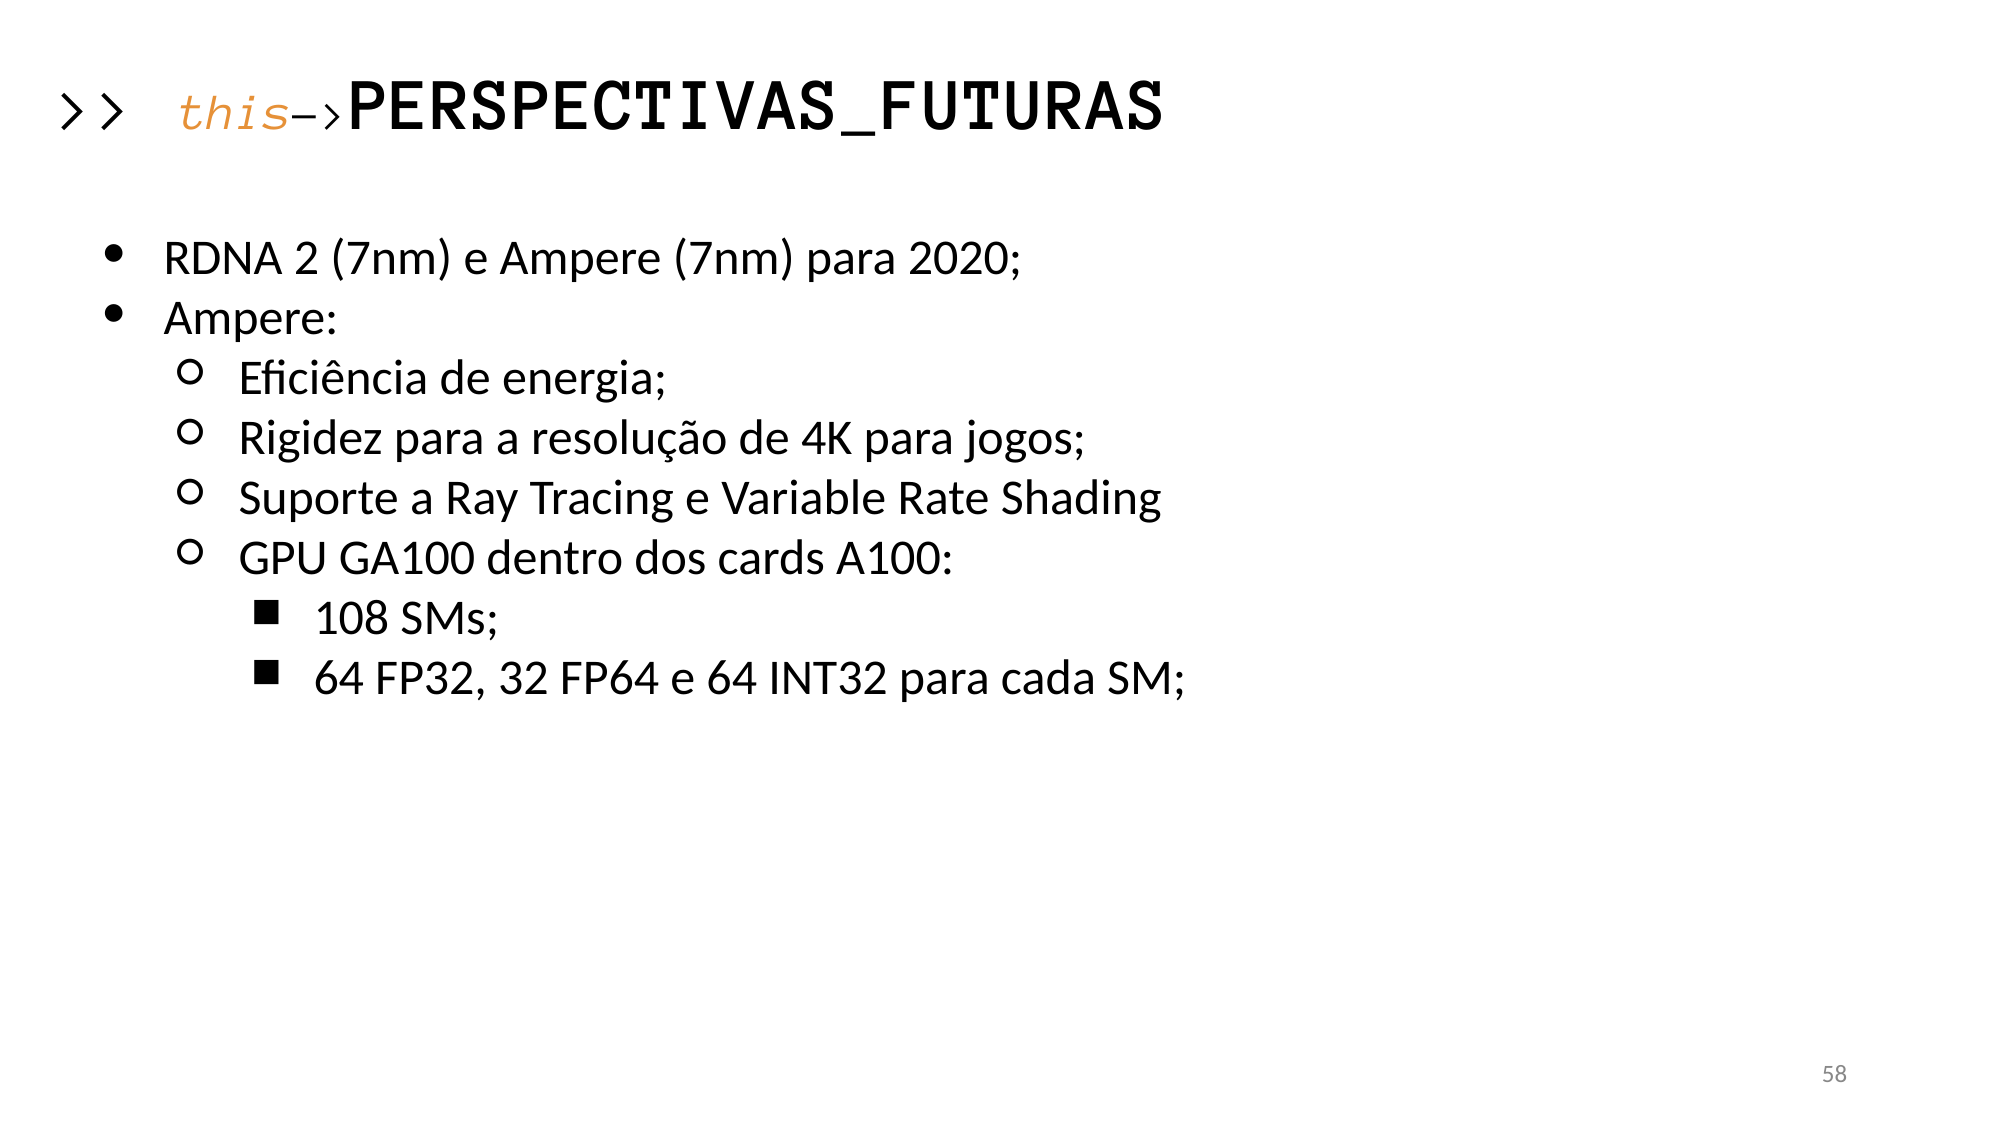

>> this->PERSPECTIVAS_FUTURAS
RDNA 2 (7nm) e Ampere (7nm) para 2020;
Ampere:
Eficiência de energia;
Rigidez para a resolução de 4K para jogos;
Suporte a Ray Tracing e Variable Rate Shading
GPU GA100 dentro dos cards A100:
108 SMs;
64 FP32, 32 FP64 e 64 INT32 para cada SM;

58